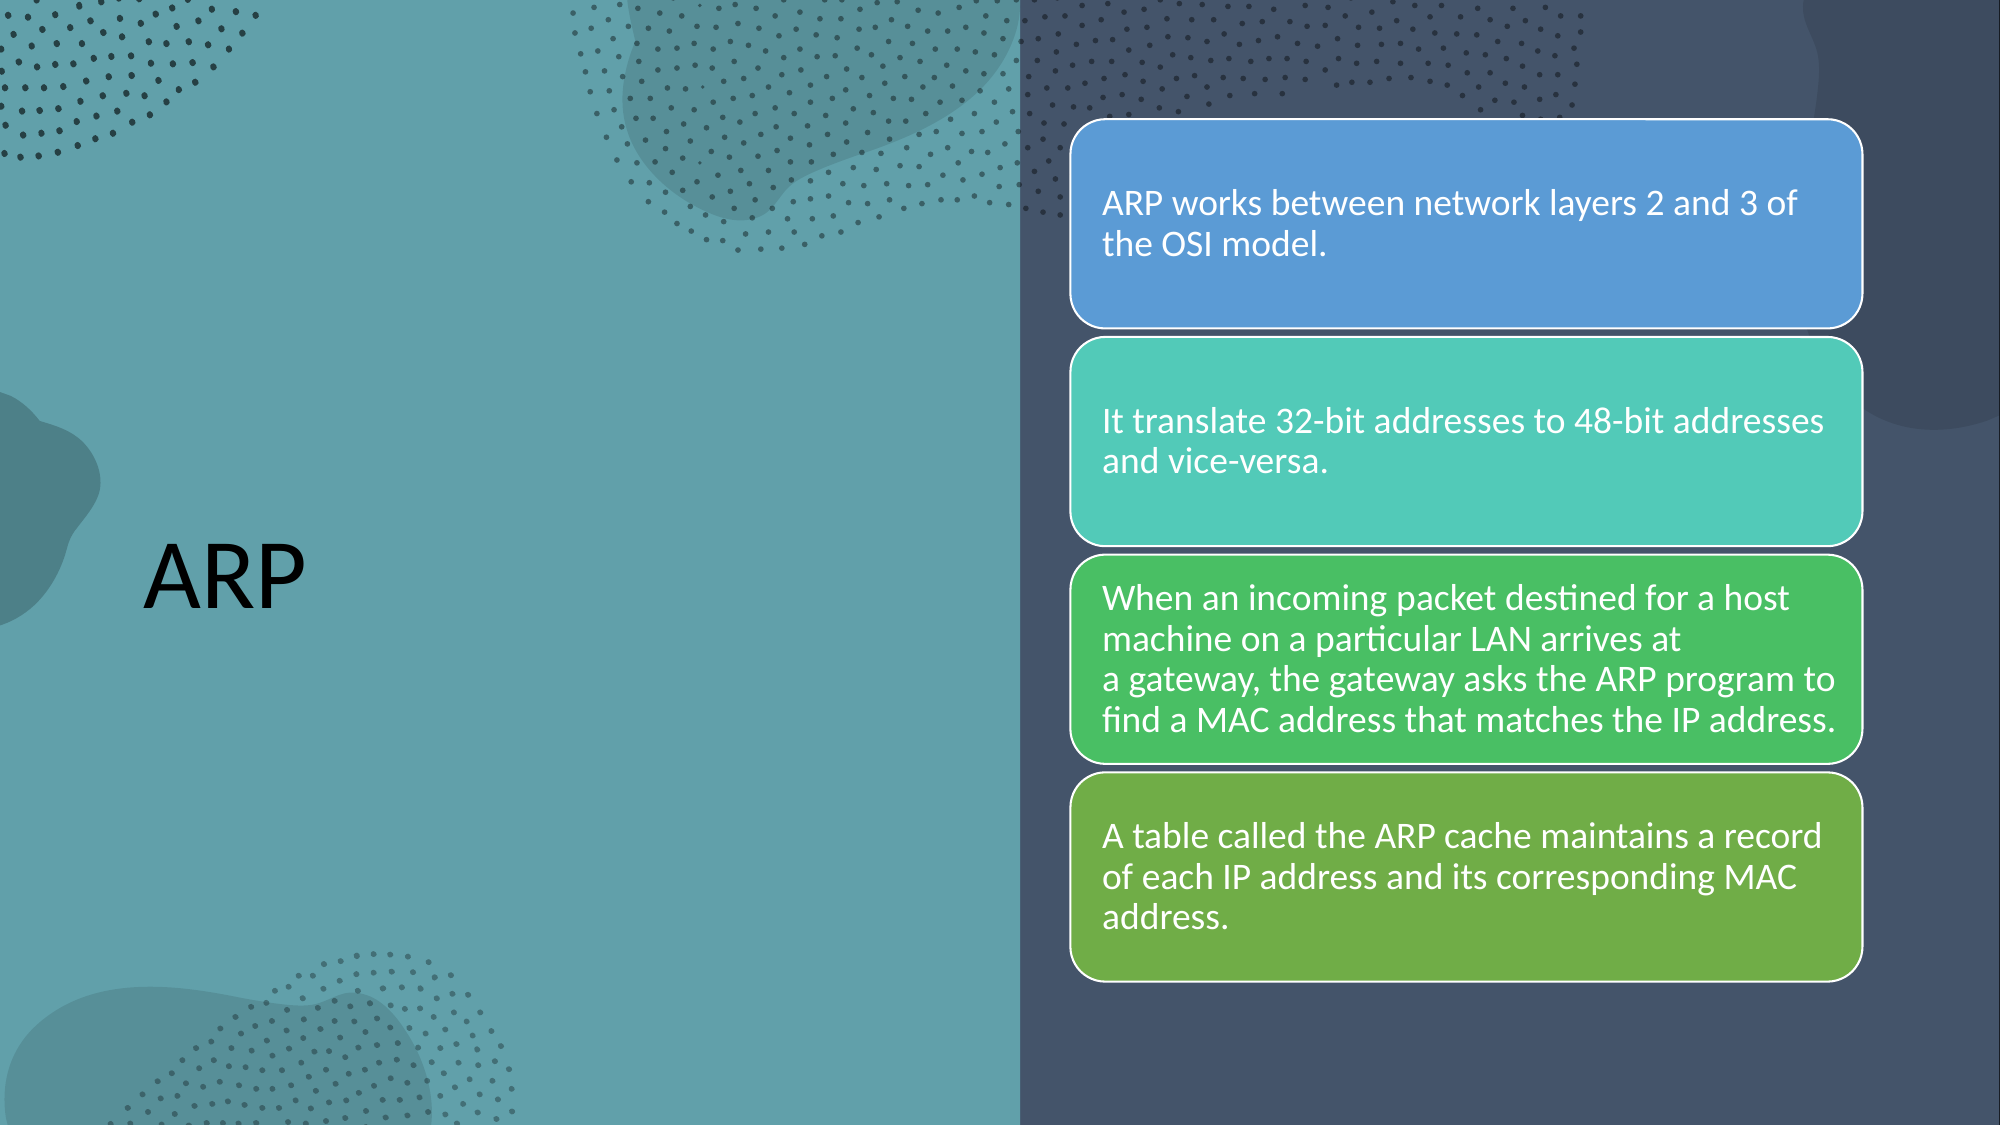

ARP works between network layers 2 and 3 of the OSI model.
It translate 32-bit addresses to 48-bit addresses and vice-versa.
When an incoming packet destined for a host machine on a particular LAN arrives at a gateway, the gateway asks the ARP program to find a MAC address that matches the IP address.
A table called the ARP cache maintains a record of each IP address and its corresponding MAC address.
# ARP